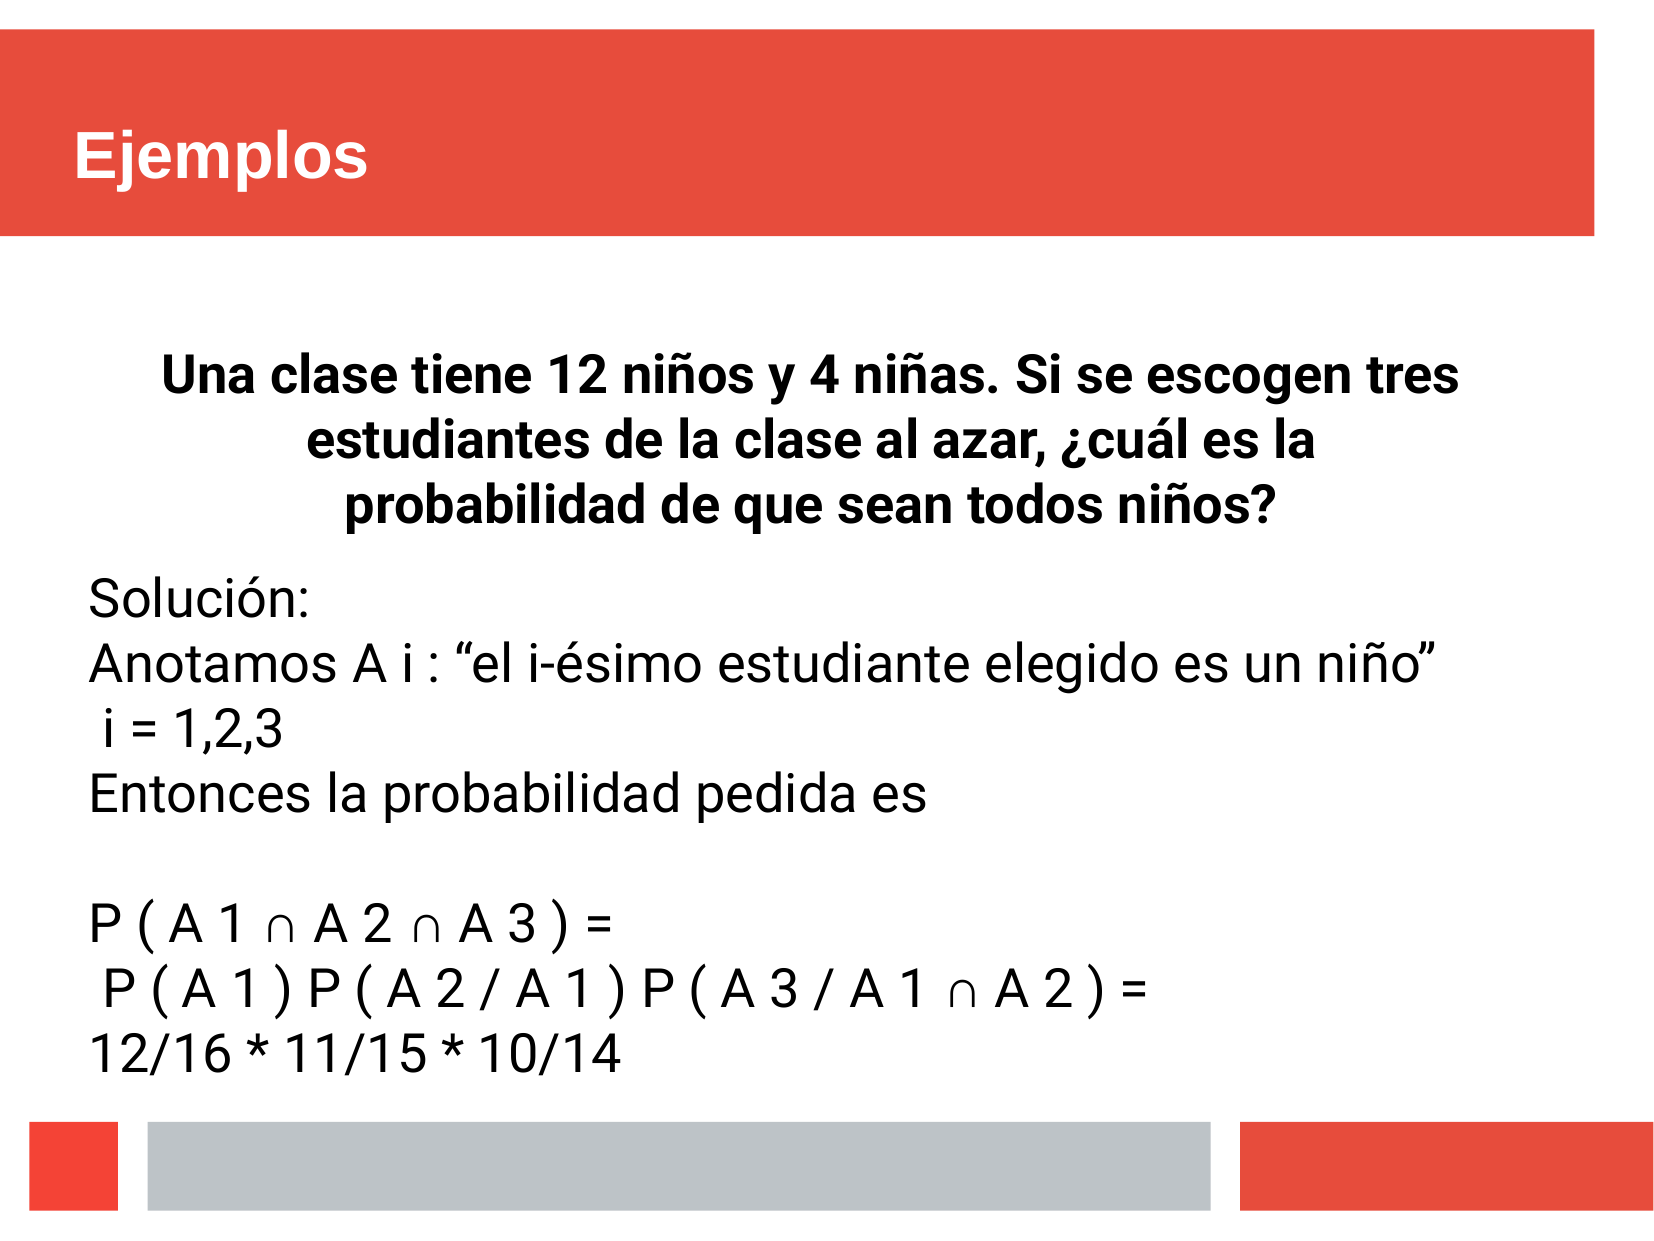

# Ejemplos
Una clase tiene 12 niños y 4 niñas. Si se escogen tres estudiantes de la clase al azar, ¿cuál es la
probabilidad de que sean todos niños?
Solución:
Anotamos A i : “el i-ésimo estudiante elegido es un niño”
 i = 1,2,3
Entonces la probabilidad pedida es

P ( A 1 ∩ A 2 ∩ A 3 ) =
 P ( A 1 ) P ( A 2 / A 1 ) P ( A 3 / A 1 ∩ A 2 ) =
12/16 * 11/15 * 10/14